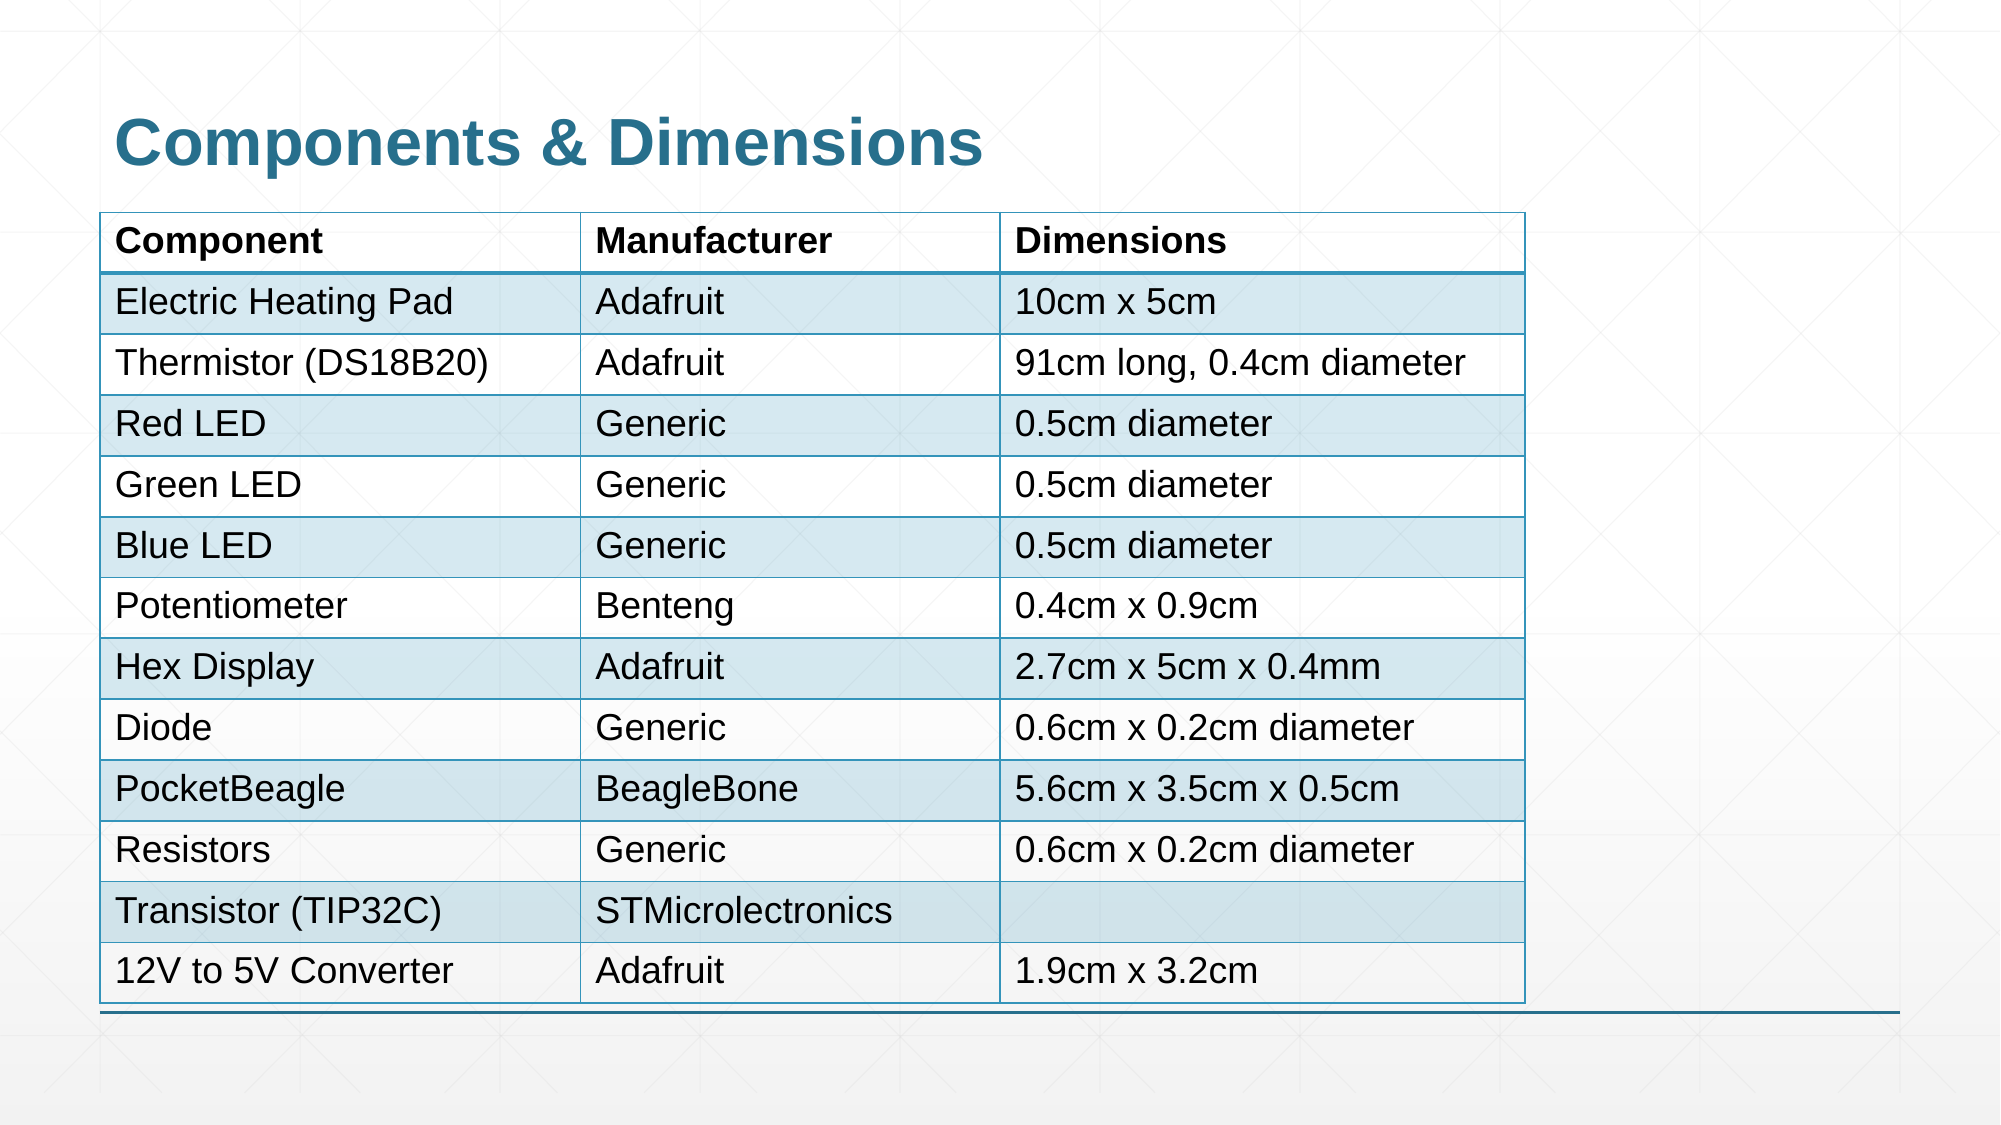

# Components & Dimensions
| Component | Manufacturer | Dimensions |
| --- | --- | --- |
| Electric Heating Pad | Adafruit | 10cm x 5cm |
| Thermistor (DS18B20) | Adafruit | 91cm long, 0.4cm diameter |
| Red LED | Generic | 0.5cm diameter |
| Green LED | Generic | 0.5cm diameter |
| Blue LED | Generic | 0.5cm diameter |
| Potentiometer | Benteng | 0.4cm x 0.9cm |
| Hex Display | Adafruit | 2.7cm x 5cm x 0.4mm |
| Diode | Generic | 0.6cm x 0.2cm diameter |
| PocketBeagle | BeagleBone | 5.6cm x 3.5cm x 0.5cm |
| Resistors | Generic | 0.6cm x 0.2cm diameter |
| Transistor (TIP32C) | STMicrolectronics |  |
| 12V to 5V Converter | Adafruit | 1.9cm x 3.2cm |